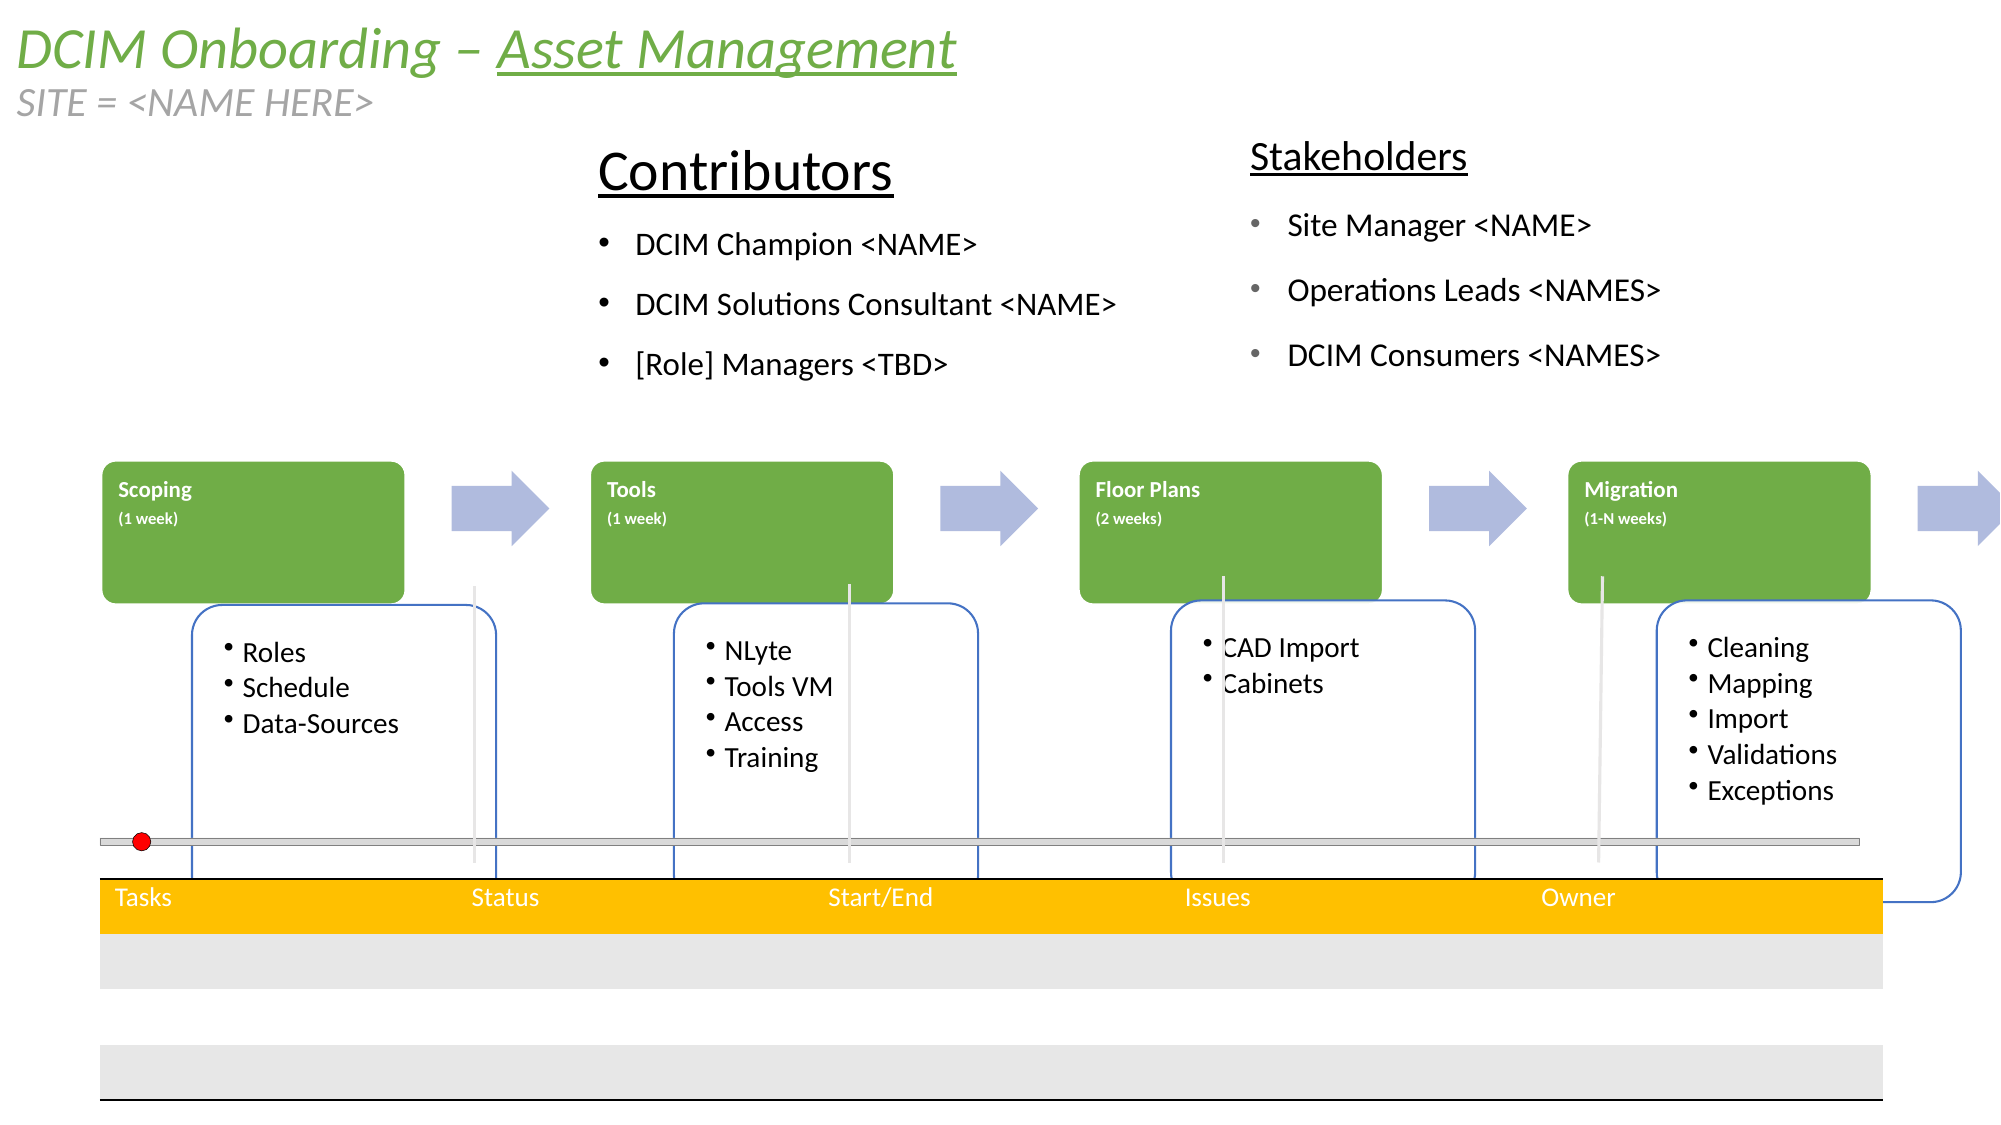

DCIM Onboarding – Asset Management
SITE = <NAME HERE>
Contributors
DCIM Champion <NAME>
DCIM Solutions Consultant <NAME>
[Role] Managers <TBD>
Stakeholders
Site Manager <NAME>
Operations Leads <NAMES>
DCIM Consumers <NAMES>
Scoping
(1 week)
Roles
Schedule
Data-Sources

Tools
(1 week)
NLyte
Tools VM
Access
Training

Floor Plans
(2 weeks)
CAD Import
Cabinets

Migration
(1-N weeks)
Cleaning
Mapping
Import
Validations
Exceptions

Operations
(continuous)
Maintenance
Workflow
Validations
Audits
Improvement

| Tasks | Status | Start/End | Issues | Owner |
| --- | --- | --- | --- | --- |
|  |  |  |  |  |
|  |  |  |  |  |
|  |  |  |  |  |